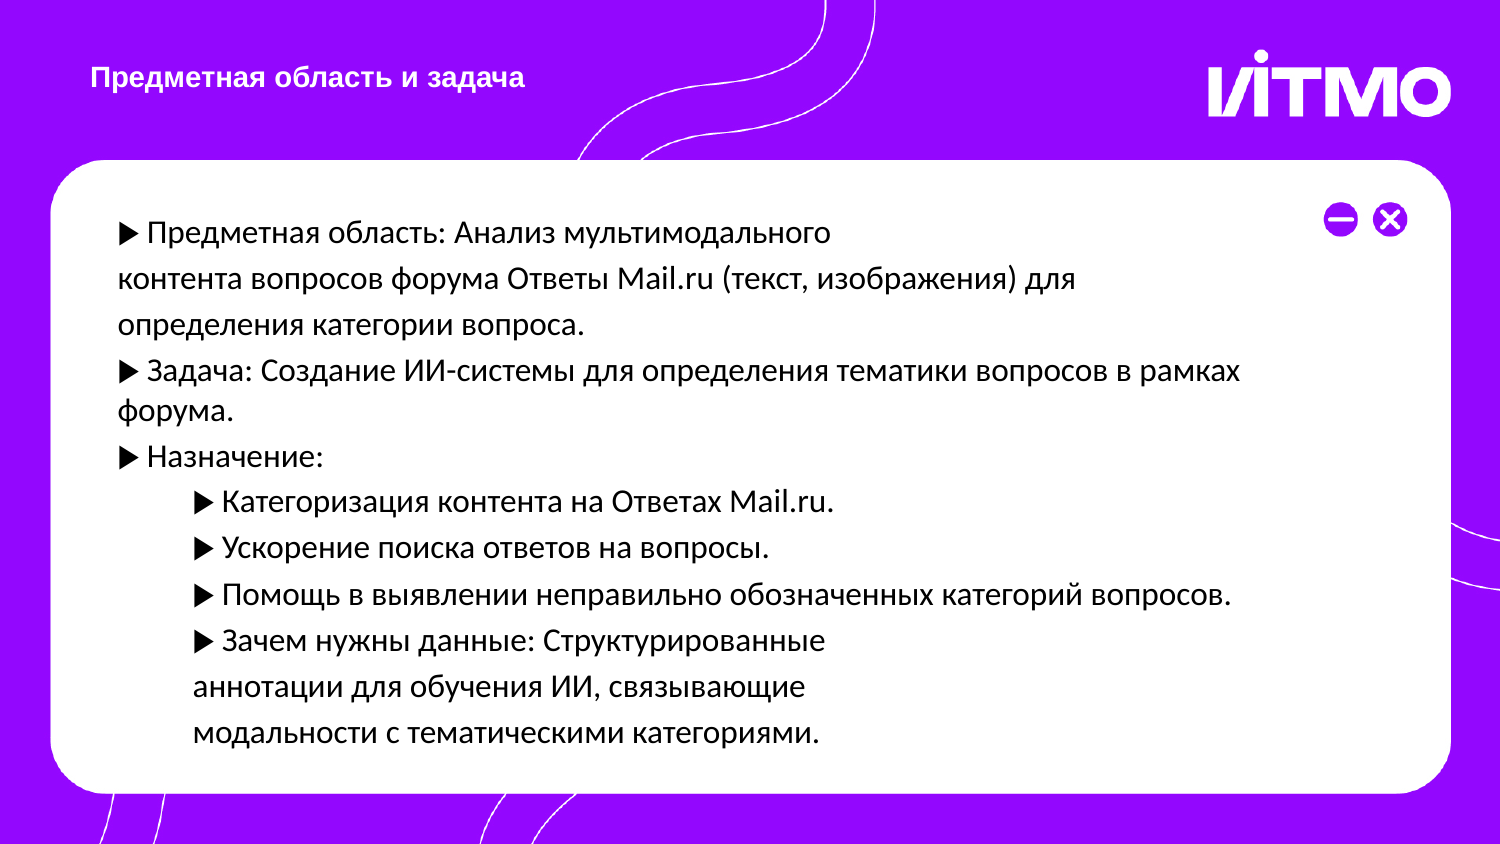

Предметная область и задача
# ▶ Предметная область: Анализ мультимодального
контента вопросов форума Ответы Mail.ru (текст, изображения) для
определения категории вопроса.
▶ Задача: Создание ИИ-системы для определения тематики вопросов в рамках форума.
▶ Назначение:
▶ Категоризация контента на Ответах Mail.ru.
▶ Ускорение поиска ответов на вопросы.
▶ Помощь в выявлении неправильно обозначенных категорий вопросов.
▶ Зачем нужны данные: Структурированные
аннотации для обучения ИИ, связывающие
модальности с тематическими категориями.